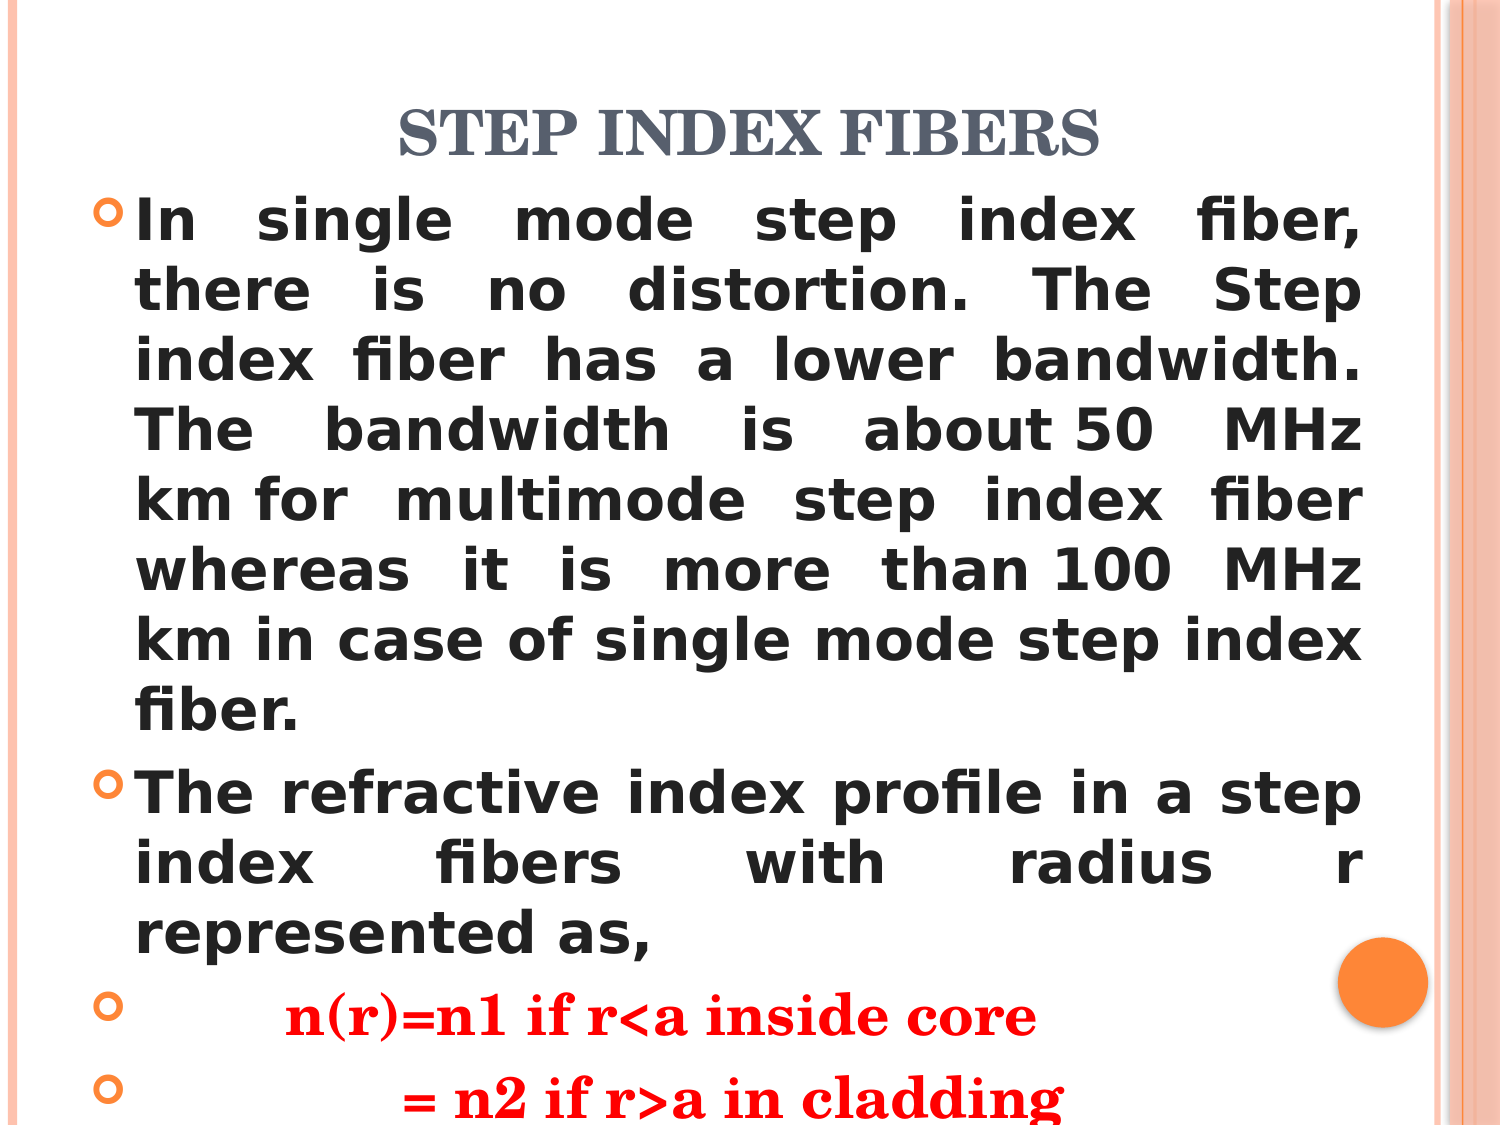

# STEP INDEX fibers
In single mode step index fiber, there is no distortion. The Step index fiber has a lower bandwidth. The bandwidth is about 50 MHz km for multimode step index fiber whereas it is more than 100 MHz km in case of single mode step index fiber.
The refractive index profile in a step index fibers with radius r represented as,
         n(r)=n1 if r<a inside core
                = n2 if r>a in cladding